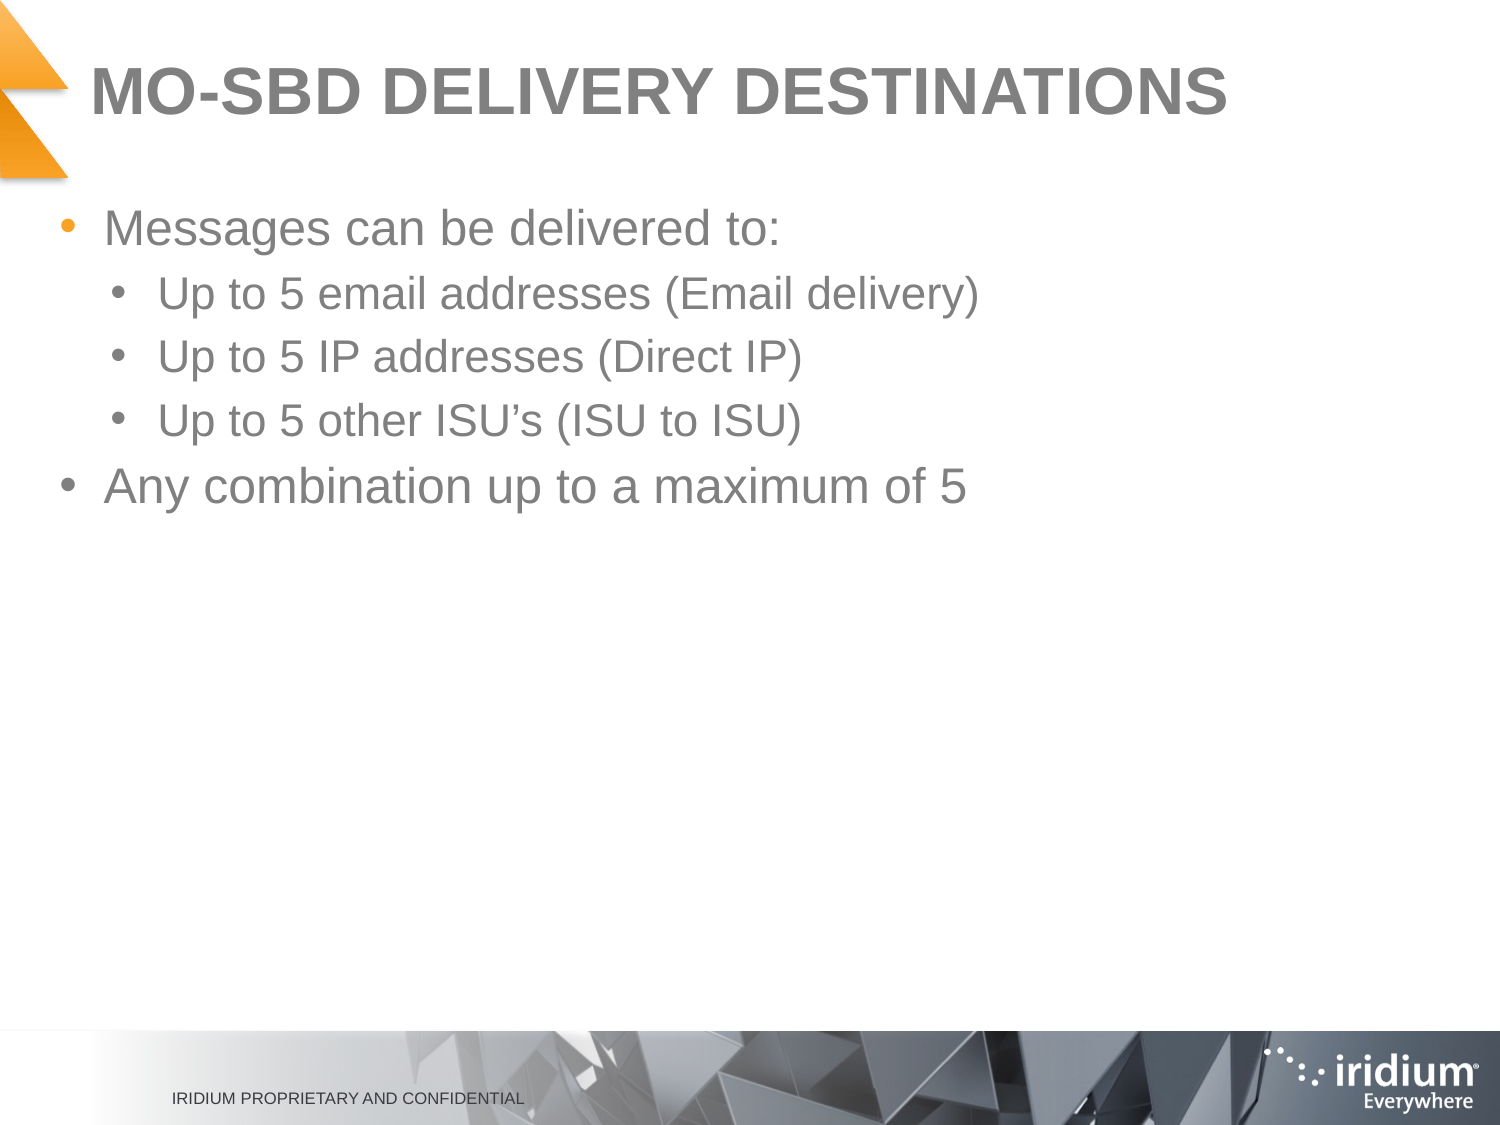

# MO-SBD DELIVERY DESTINATIONS
Messages can be delivered to:
Up to 5 email addresses (Email delivery)
Up to 5 IP addresses (Direct IP)
Up to 5 other ISU’s (ISU to ISU)
Any combination up to a maximum of 5

Iridium Proprietary and Confidential